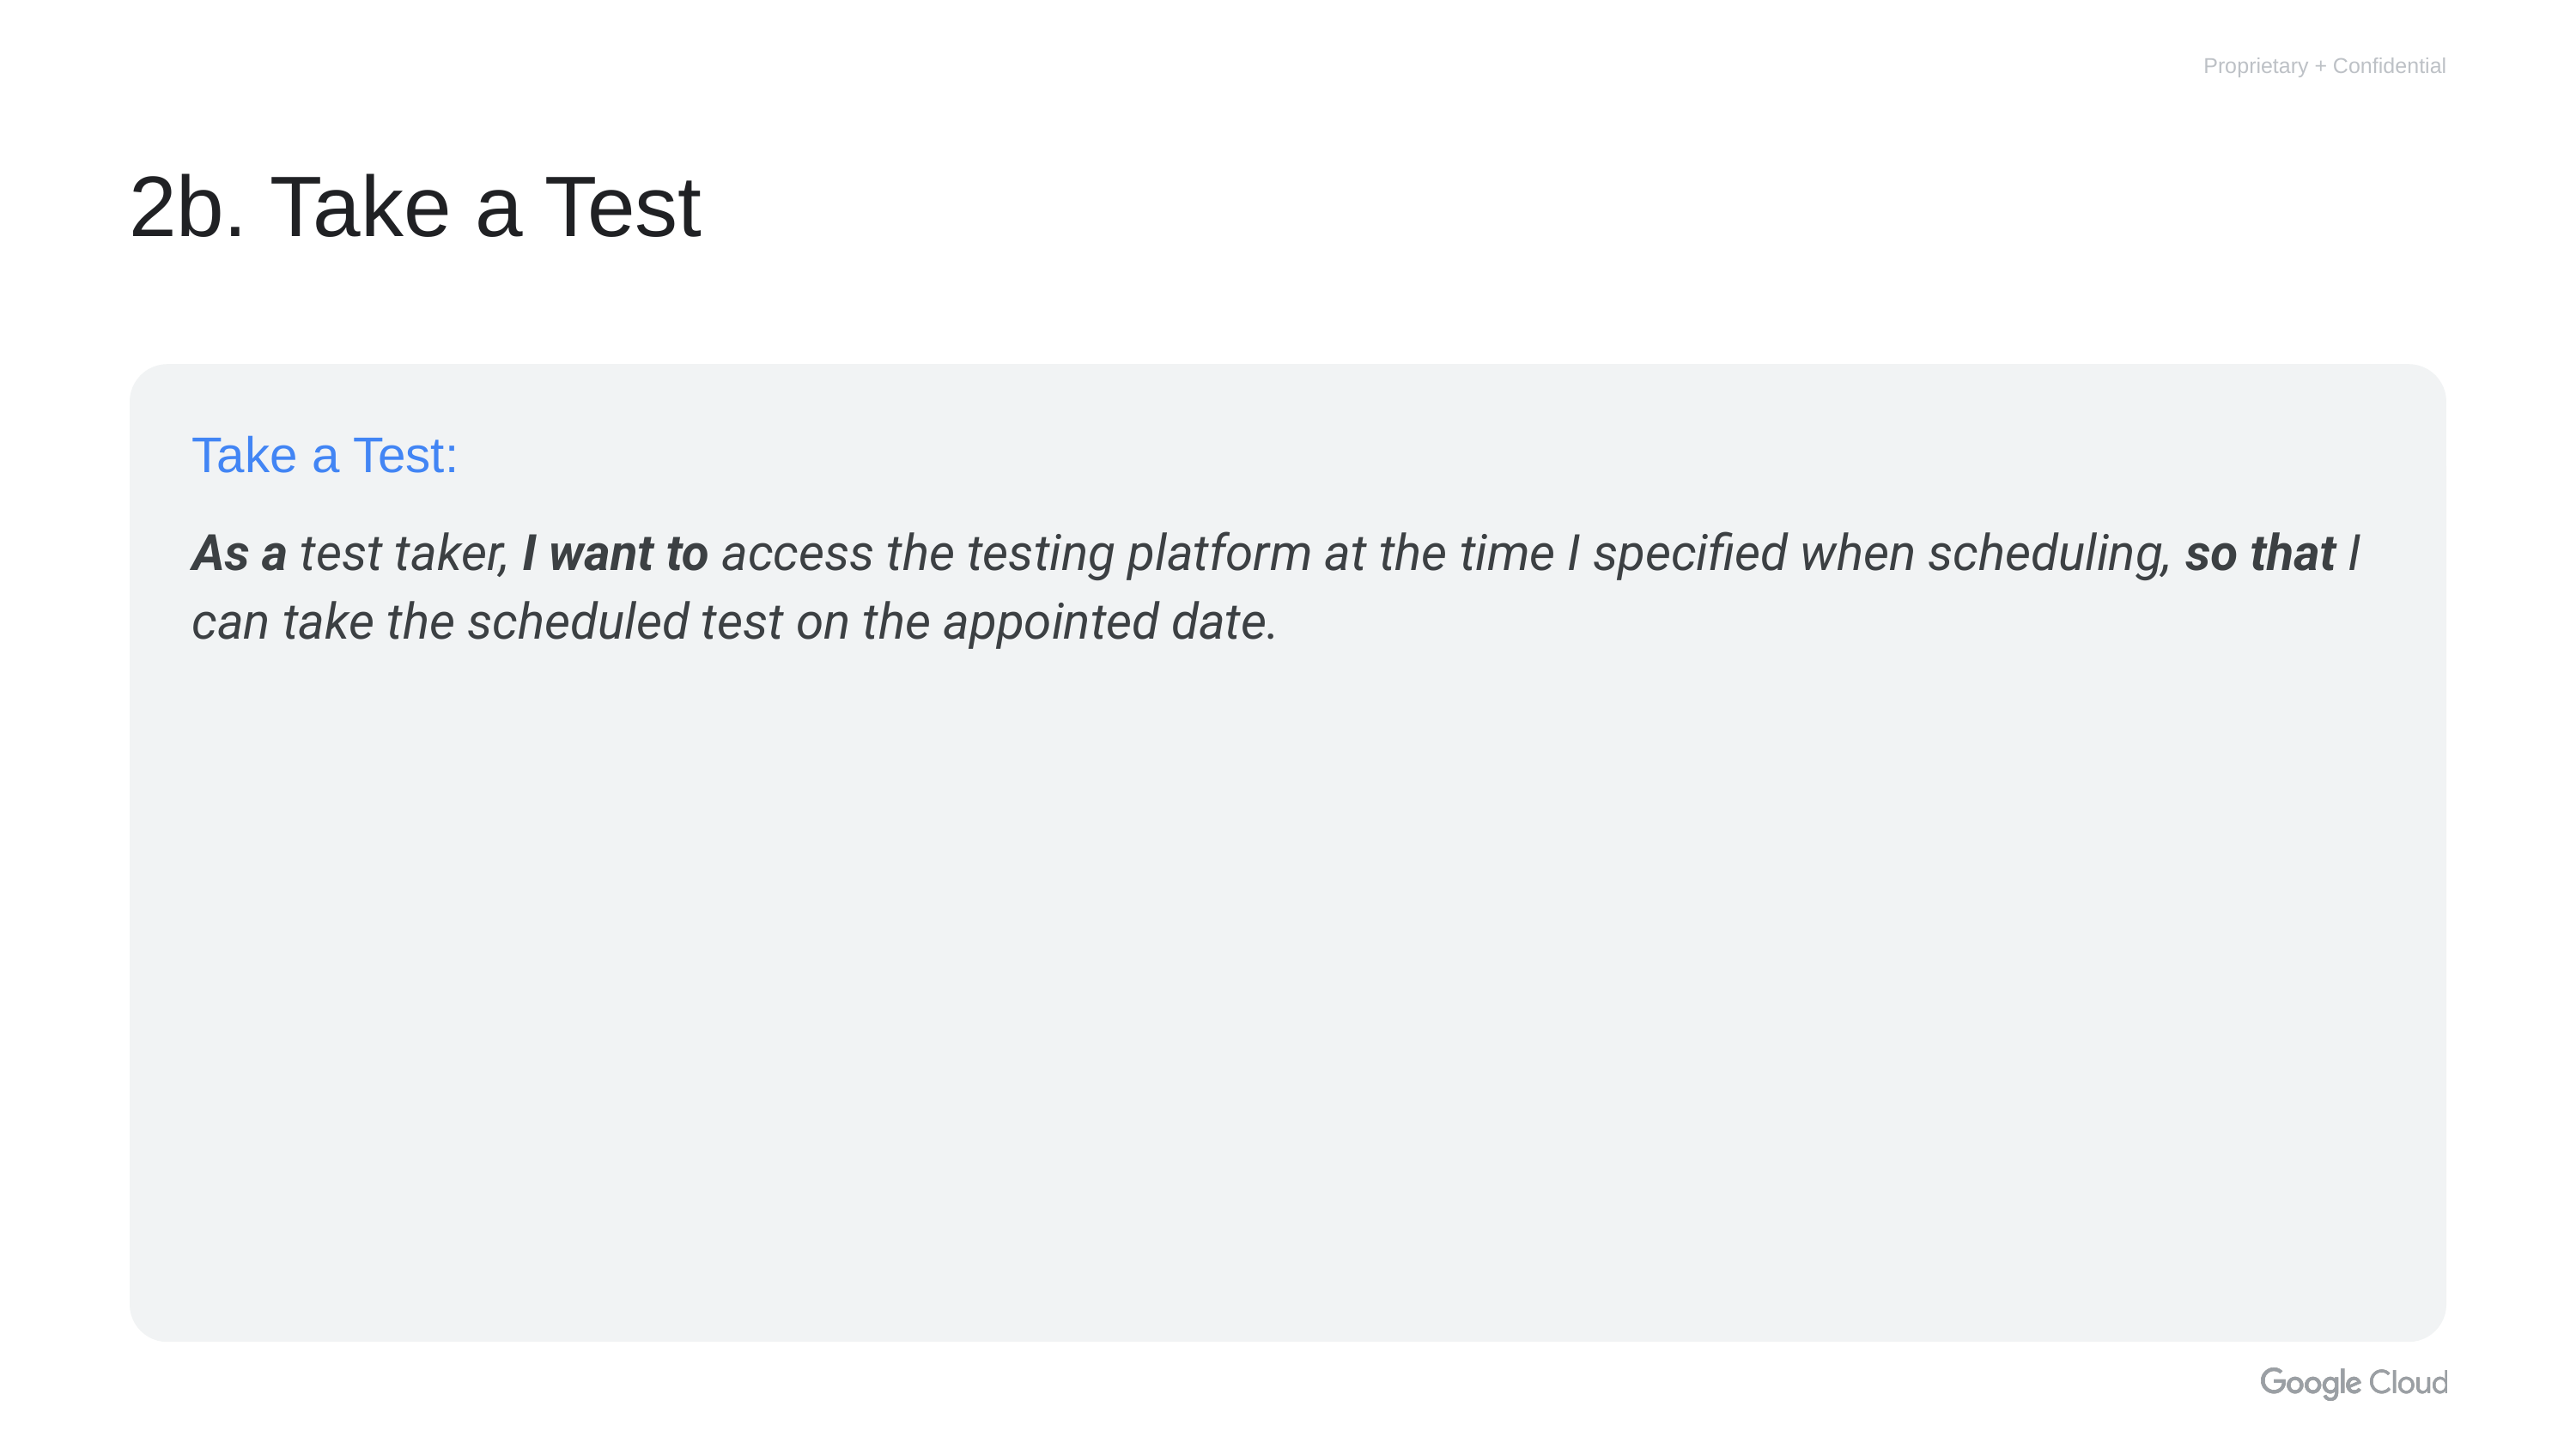

# 2b. Take a Test
Take a Test:
As a test taker, I want to access the testing platform at the time I specified when scheduling, so that I can take the scheduled test on the appointed date.